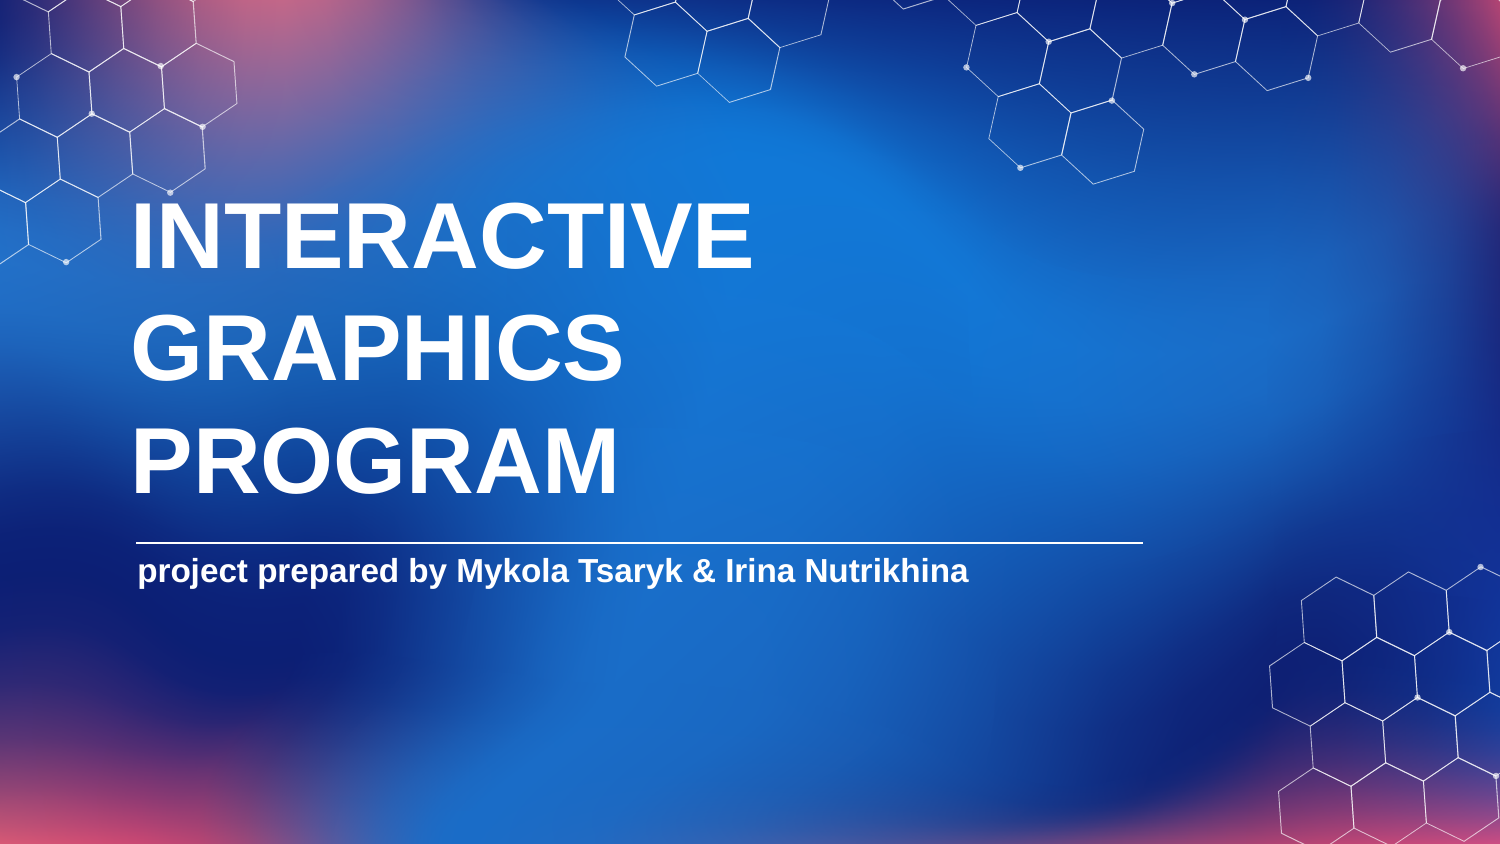

# INTERACTIVE GRAPHICS PROGRAM
project prepared by Mykola Tsaryk & Irina Nutrikhina